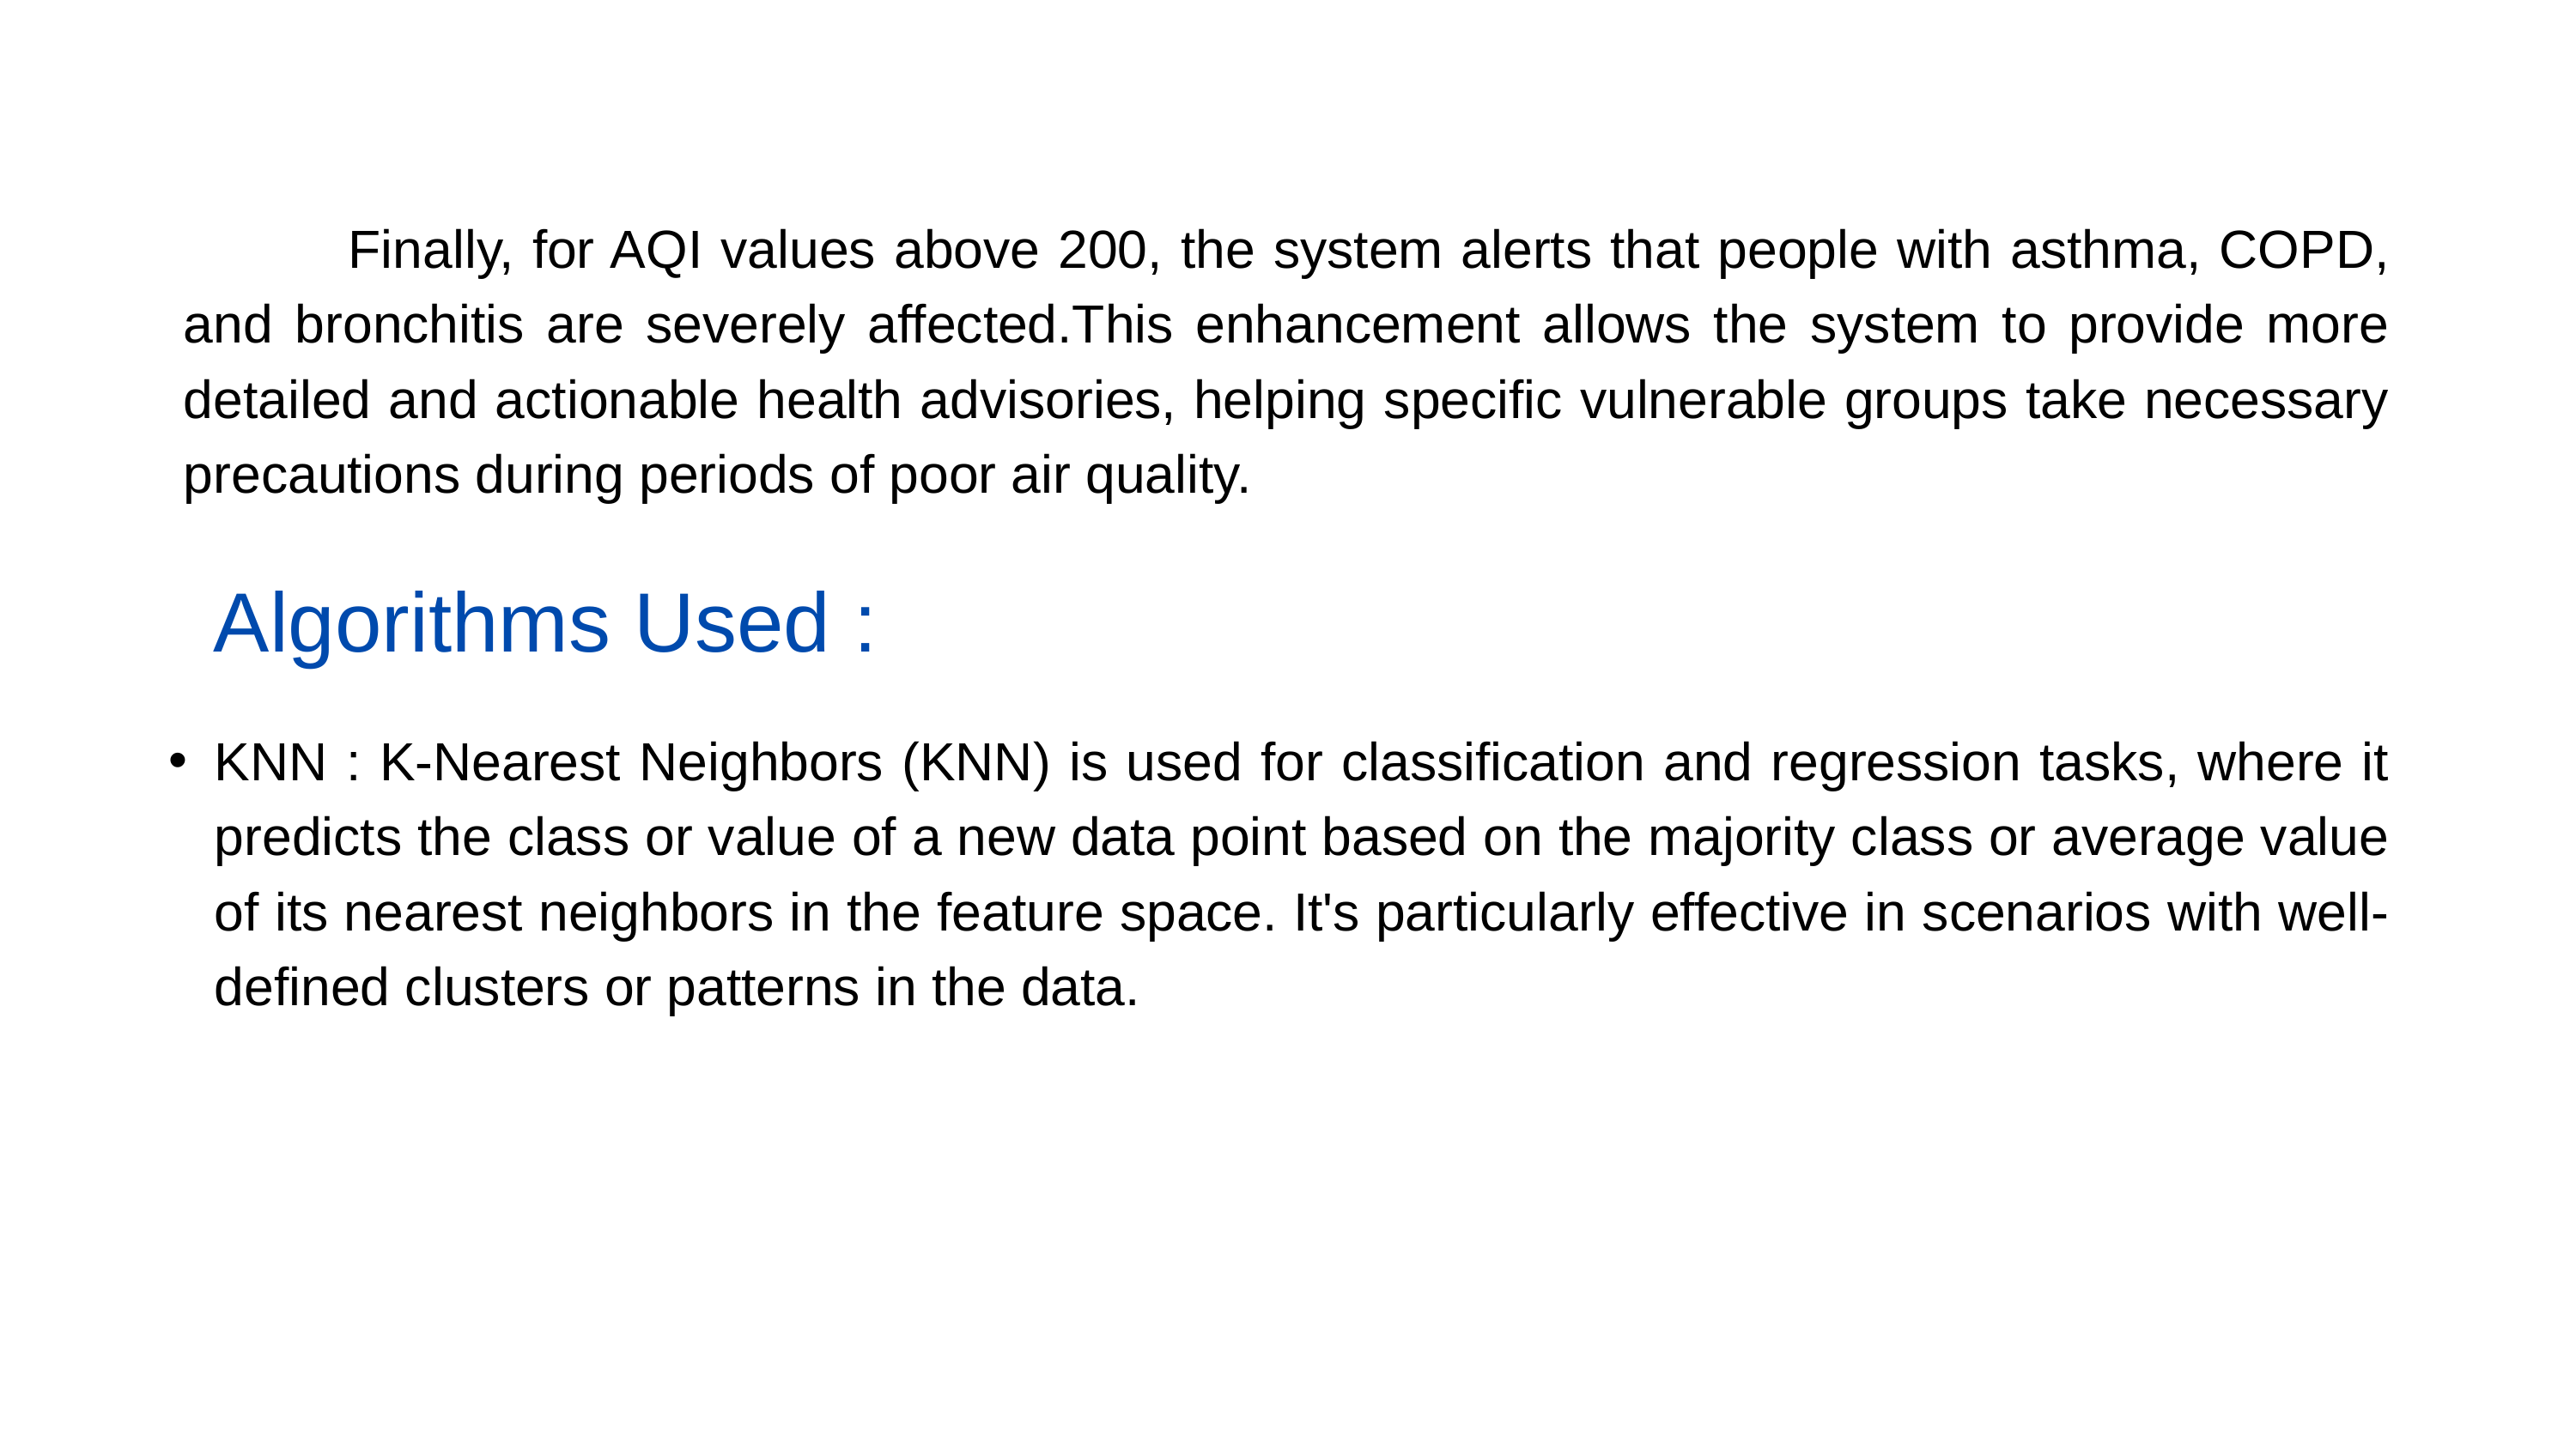

Finally, for AQI values above 200, the system alerts that people with asthma, COPD, and bronchitis are severely affected.This enhancement allows the system to provide more detailed and actionable health advisories, helping specific vulnerable groups take necessary precautions during periods of poor air quality.
Algorithms Used :
KNN : K-Nearest Neighbors (KNN) is used for classification and regression tasks, where it predicts the class or value of a new data point based on the majority class or average value of its nearest neighbors in the feature space. It's particularly effective in scenarios with well-defined clusters or patterns in the data.